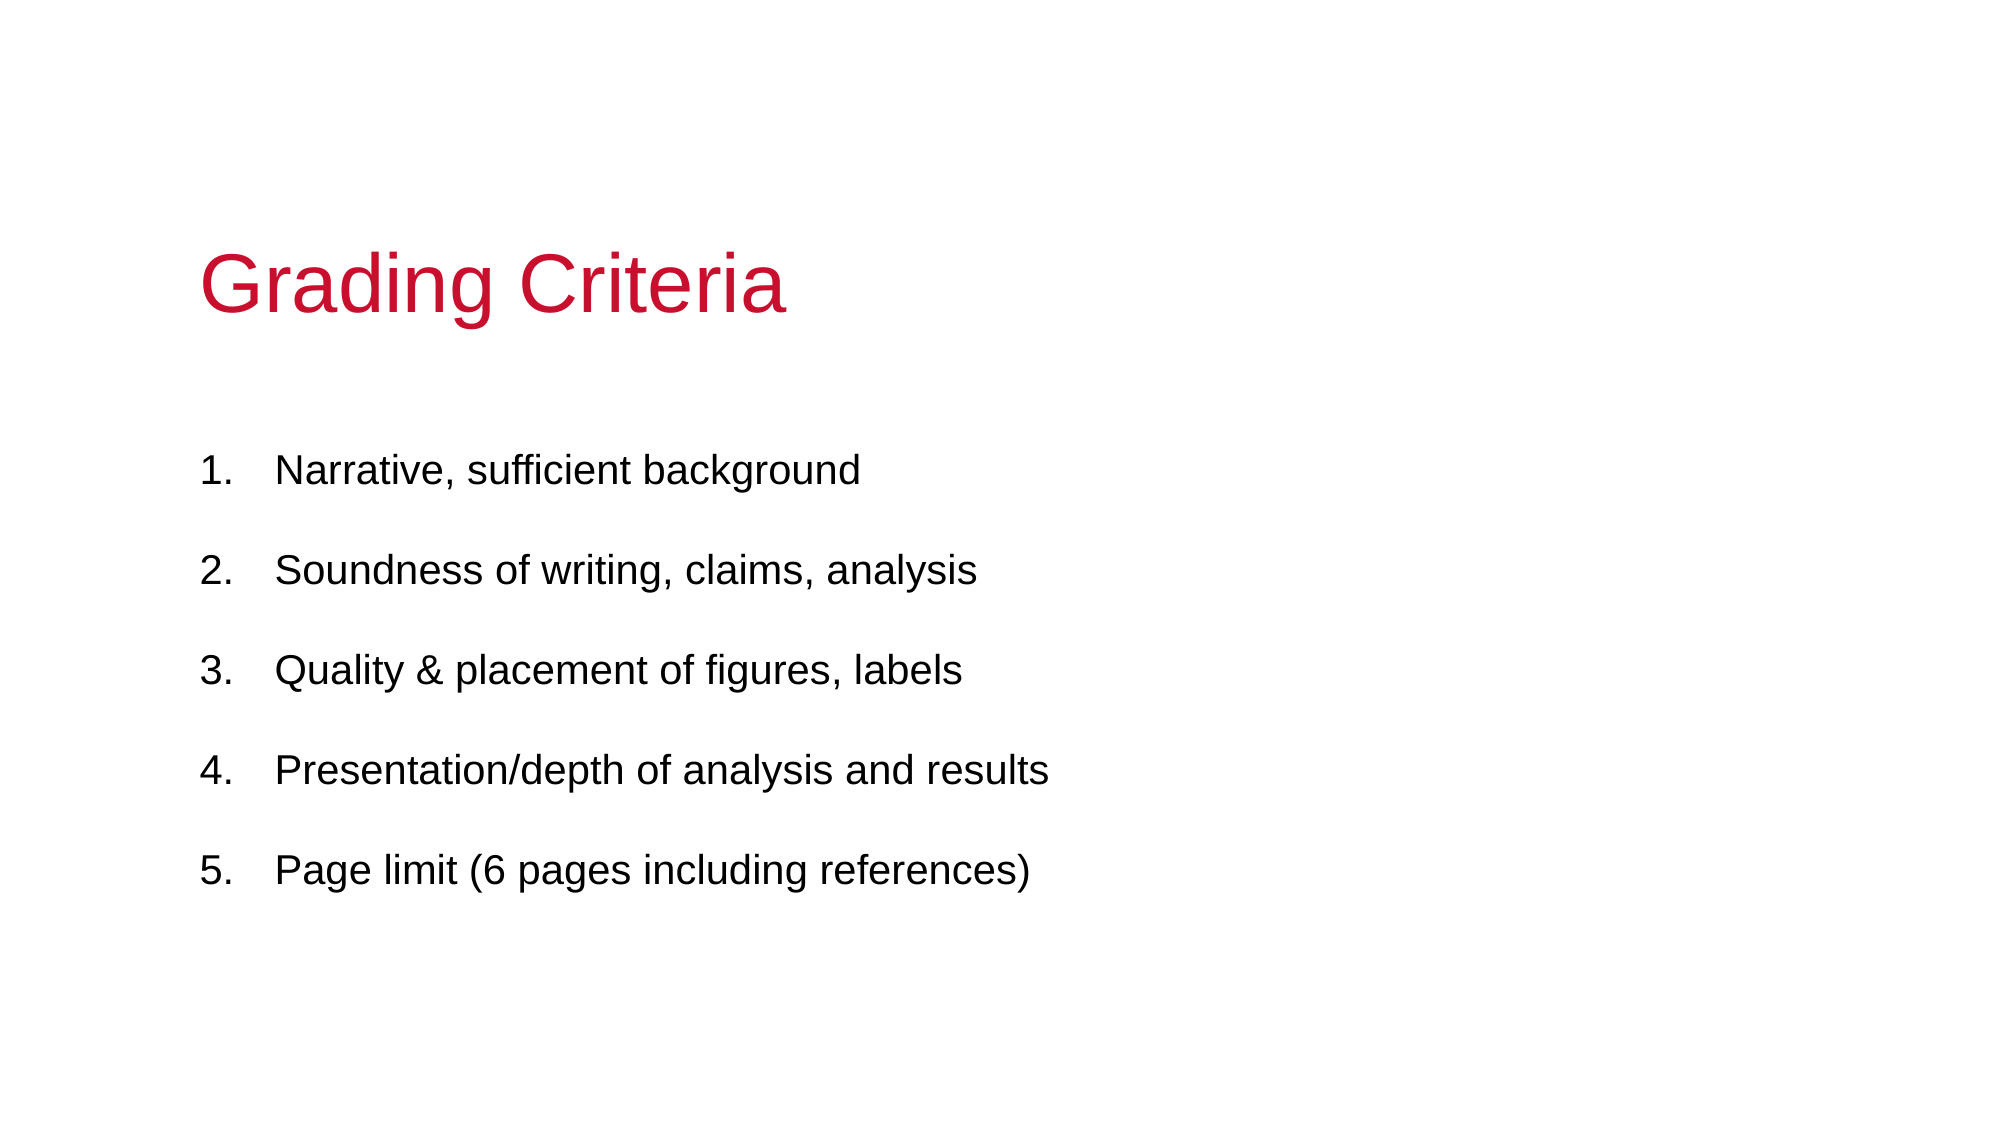

Grading Criteria
Narrative, sufficient background

Soundness of writing, claims, analysis

Quality & placement of figures, labels

Presentation/depth of analysis and results

Page limit (6 pages including references)